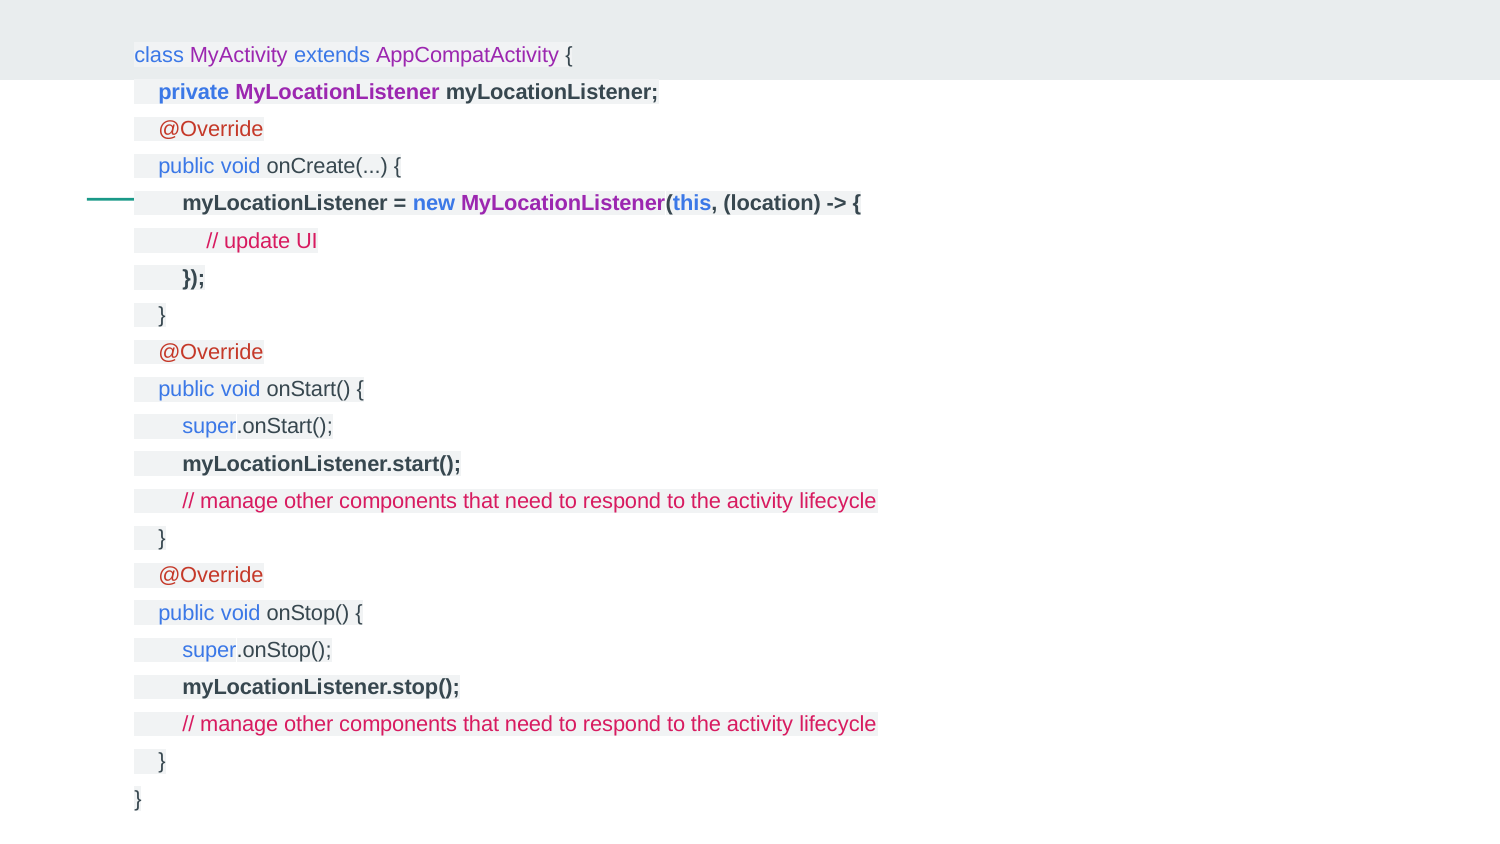

class MyActivity extends AppCompatActivity {
    private MyLocationListener myLocationListener;
    @Override
    public void onCreate(...) {
        myLocationListener = new MyLocationListener(this, (location) -> {
            // update UI
        });
    }
    @Override
    public void onStart() {
        super.onStart();
        myLocationListener.start();
        // manage other components that need to respond to the activity lifecycle
    }
    @Override
    public void onStop() {
        super.onStop();
        myLocationListener.stop();
        // manage other components that need to respond to the activity lifecycle
    }
}